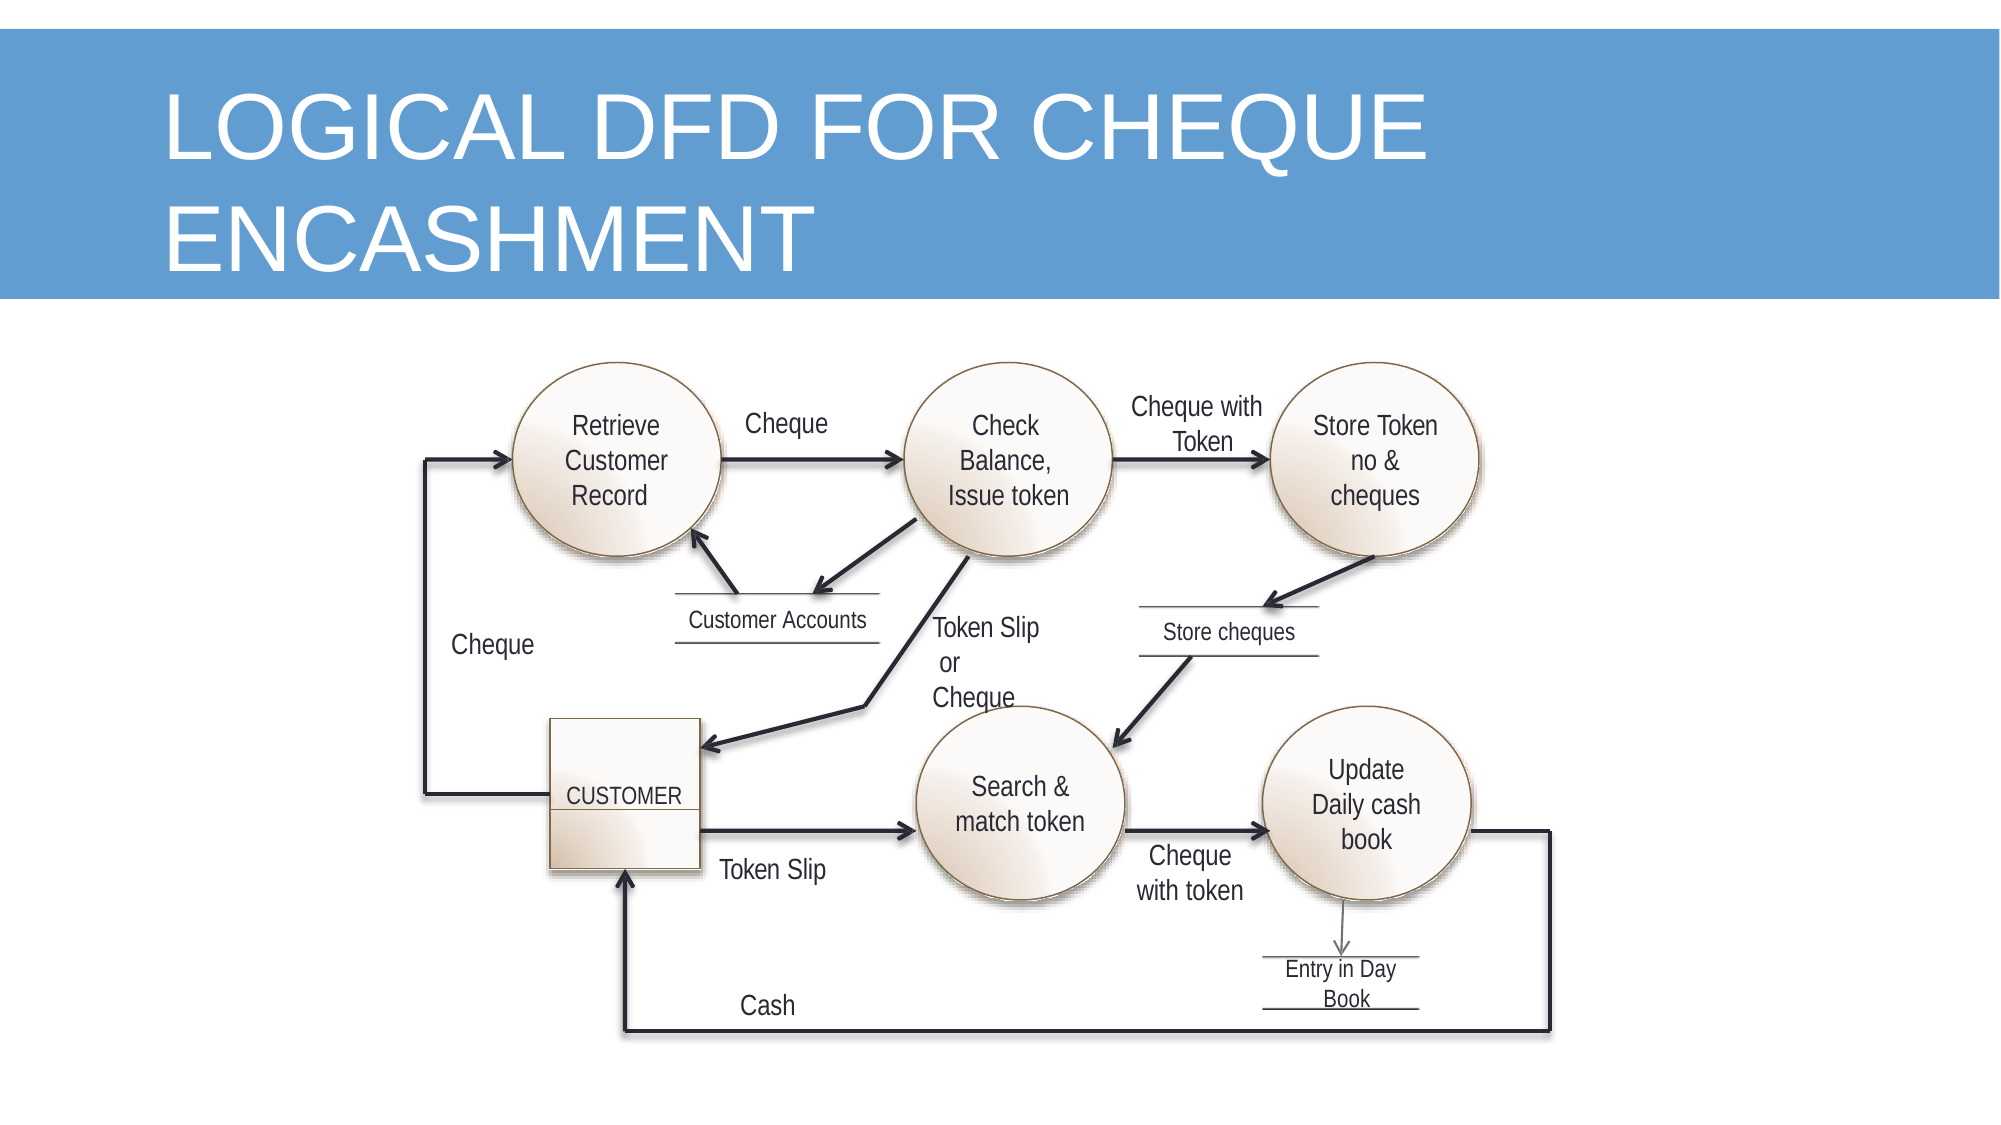

# Logical DFD for Cheque Encashment

Cheque with  Token

Cheque
Retrieve  Customer  Record
Check  Balance,  Issue token
Store Token  no &  cheques

Customer Accounts
Token Slip  or Cheque

Store cheques
Cheque

CUSTOMER

Update  Daily cash

Search &  match token

book

Cheque
with token

Token Slip

Entry in Day  Book

Cash